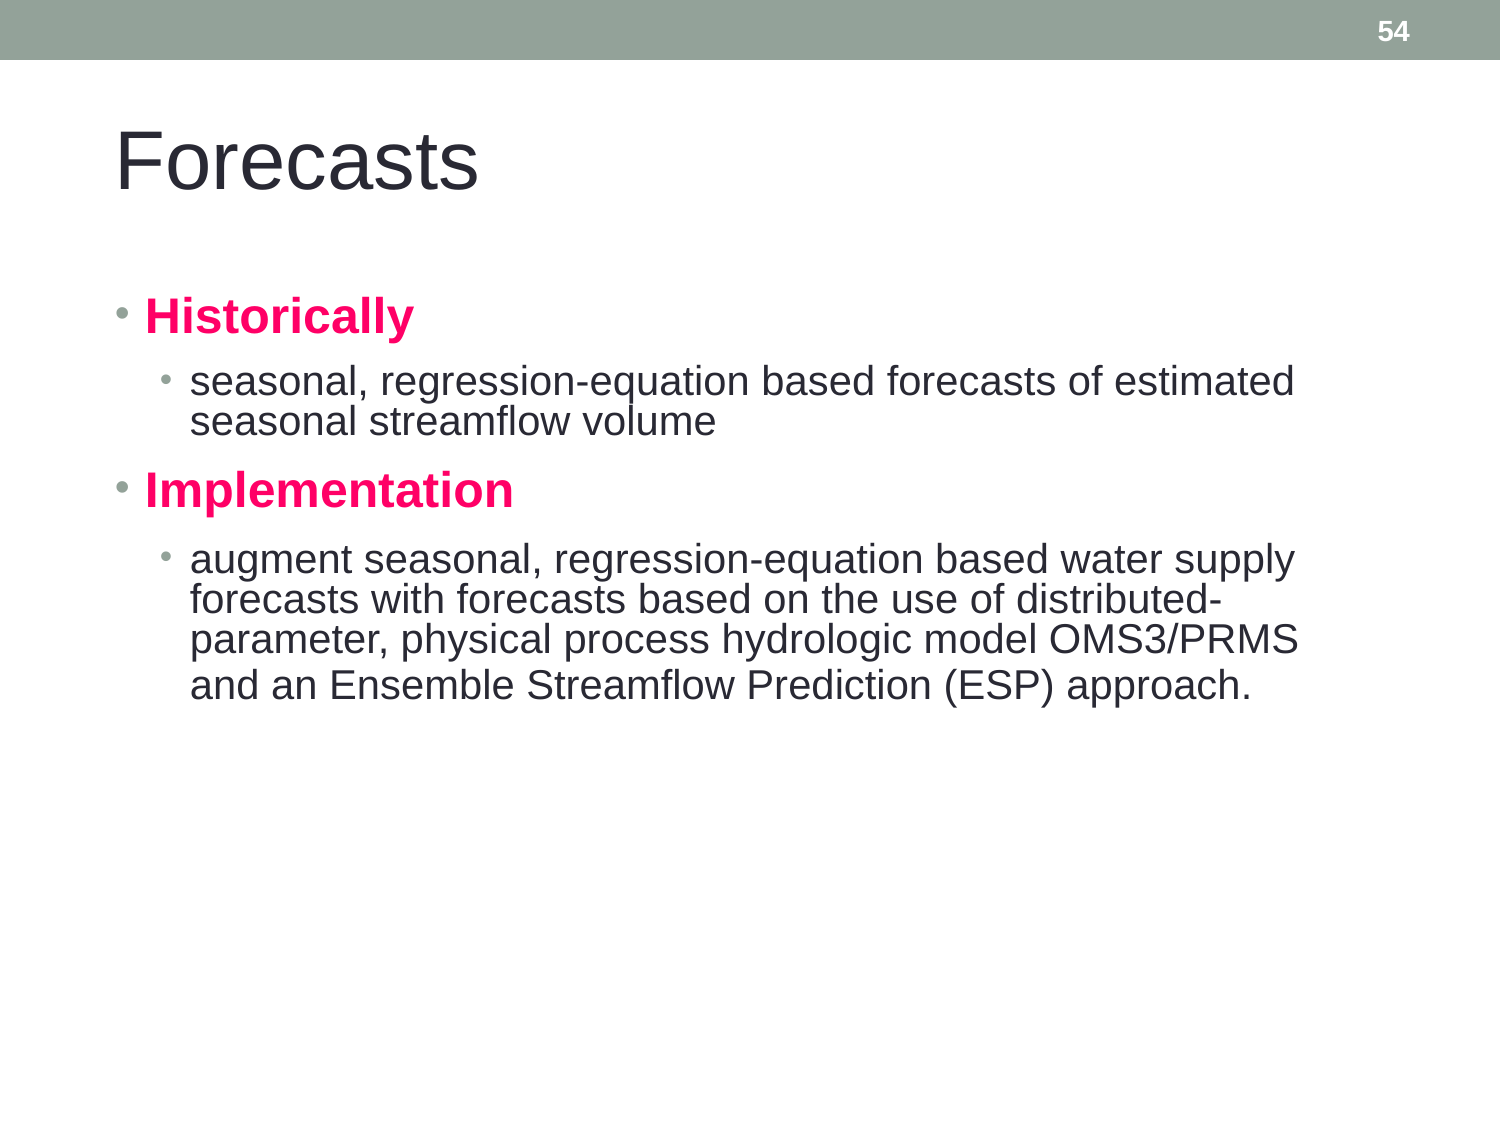

54
Forecasts
Historically
seasonal, regression-equation based forecasts of estimated seasonal streamflow volume
Implementation
augment seasonal, regression-equation based water supply forecasts with forecasts based on the use of distributed-parameter, physical process hydrologic model OMS3/PRMS and an Ensemble Streamflow Prediction (ESP) approach.